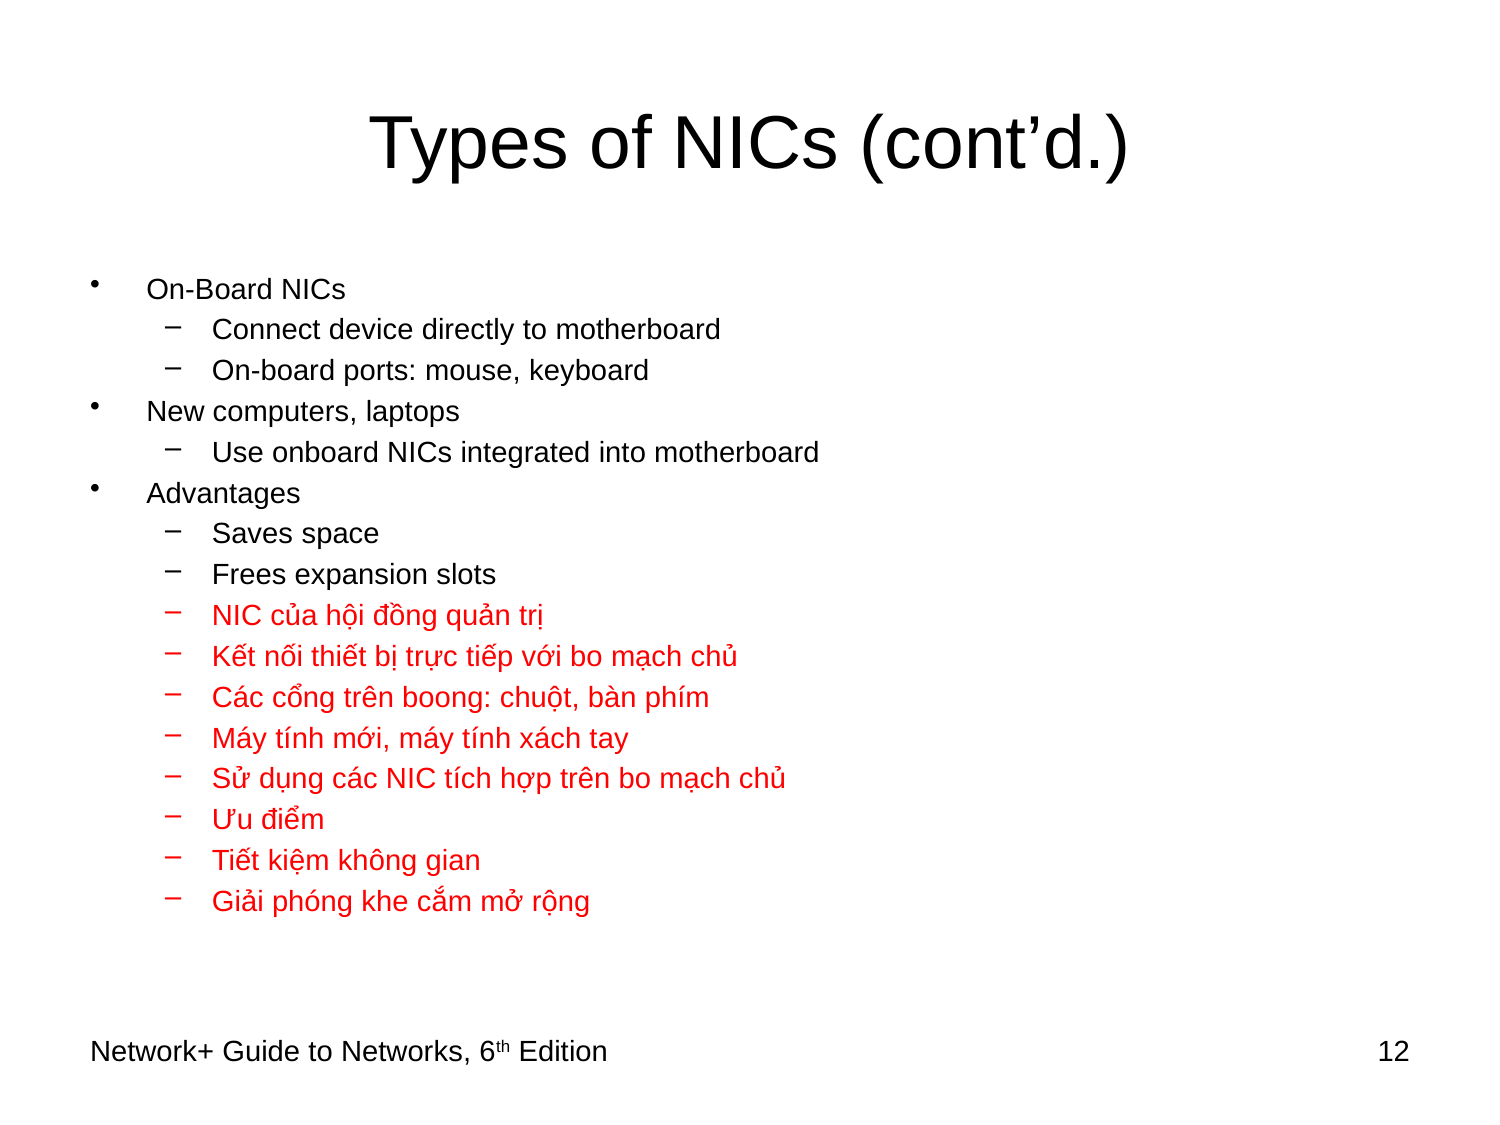

# Types of NICs (cont’d.)
On-Board NICs
Connect device directly to motherboard
On-board ports: mouse, keyboard
New computers, laptops
Use onboard NICs integrated into motherboard
Advantages
Saves space
Frees expansion slots
NIC của hội đồng quản trị
Kết nối thiết bị trực tiếp với bo mạch chủ
Các cổng trên boong: chuột, bàn phím
Máy tính mới, máy tính xách tay
Sử dụng các NIC tích hợp trên bo mạch chủ
Ưu điểm
Tiết kiệm không gian
Giải phóng khe cắm mở rộng
Network+ Guide to Networks, 6th Edition
12